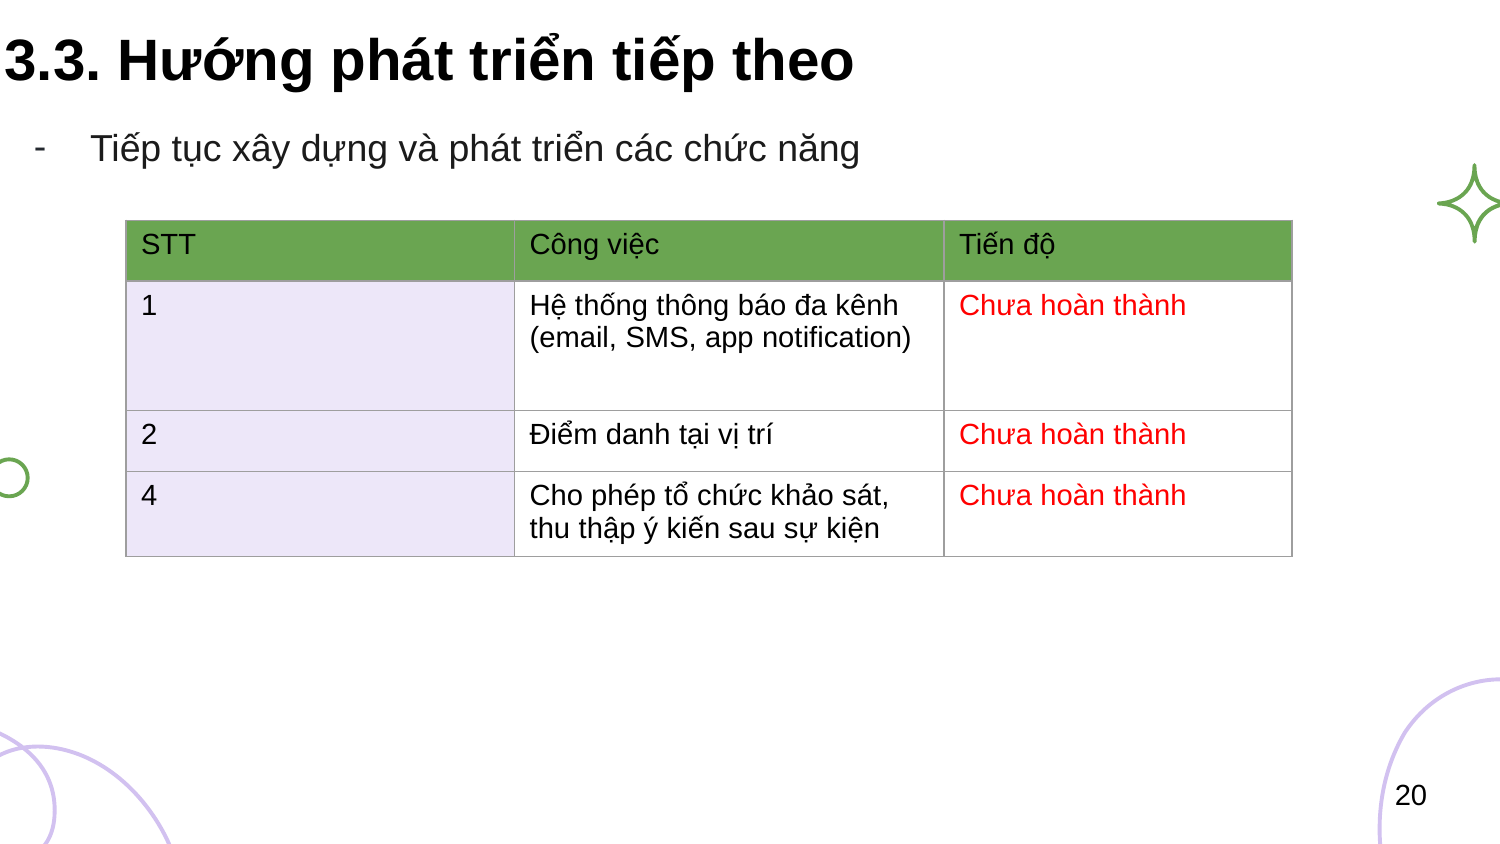

3.3. Hướng phát triển tiếp theo
Tiếp tục xây dựng và phát triển các chức năng
| STT | Công việc | Tiến độ |
| --- | --- | --- |
| 1 | Hệ thống thông báo đa kênh (email, SMS, app notification) | Chưa hoàn thành |
| 2 | Điểm danh tại vị trí | Chưa hoàn thành |
| 4 | Cho phép tổ chức khảo sát, thu thập ý kiến sau sự kiện | Chưa hoàn thành |
20